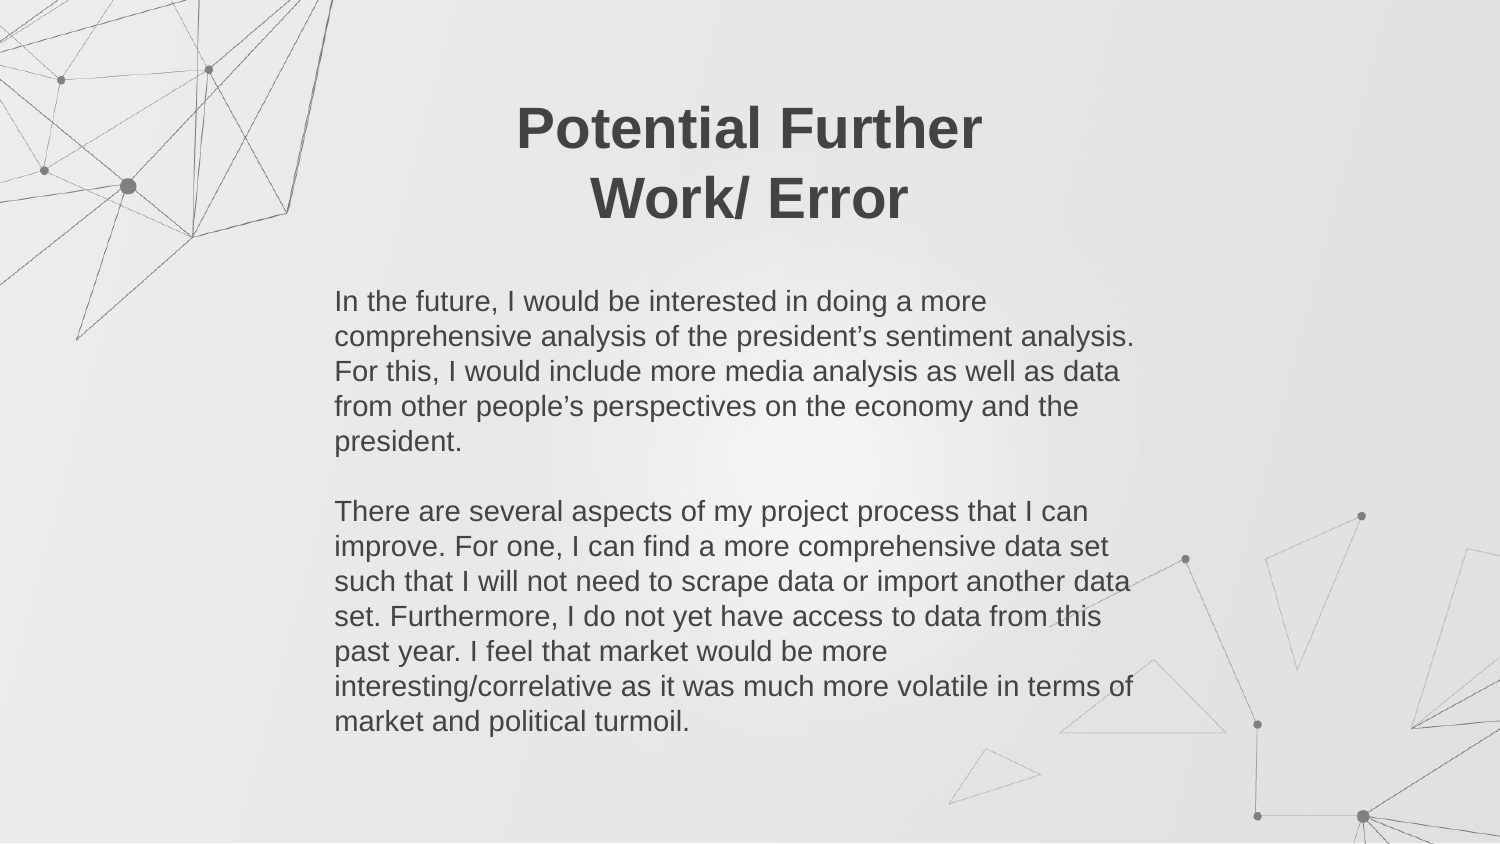

# Potential Further Work/ Error
In the future, I would be interested in doing a more comprehensive analysis of the president’s sentiment analysis. For this, I would include more media analysis as well as data from other people’s perspectives on the economy and the president.

There are several aspects of my project process that I can improve. For one, I can find a more comprehensive data set such that I will not need to scrape data or import another data set. Furthermore, I do not yet have access to data from this past year. I feel that market would be more interesting/correlative as it was much more volatile in terms of market and political turmoil.